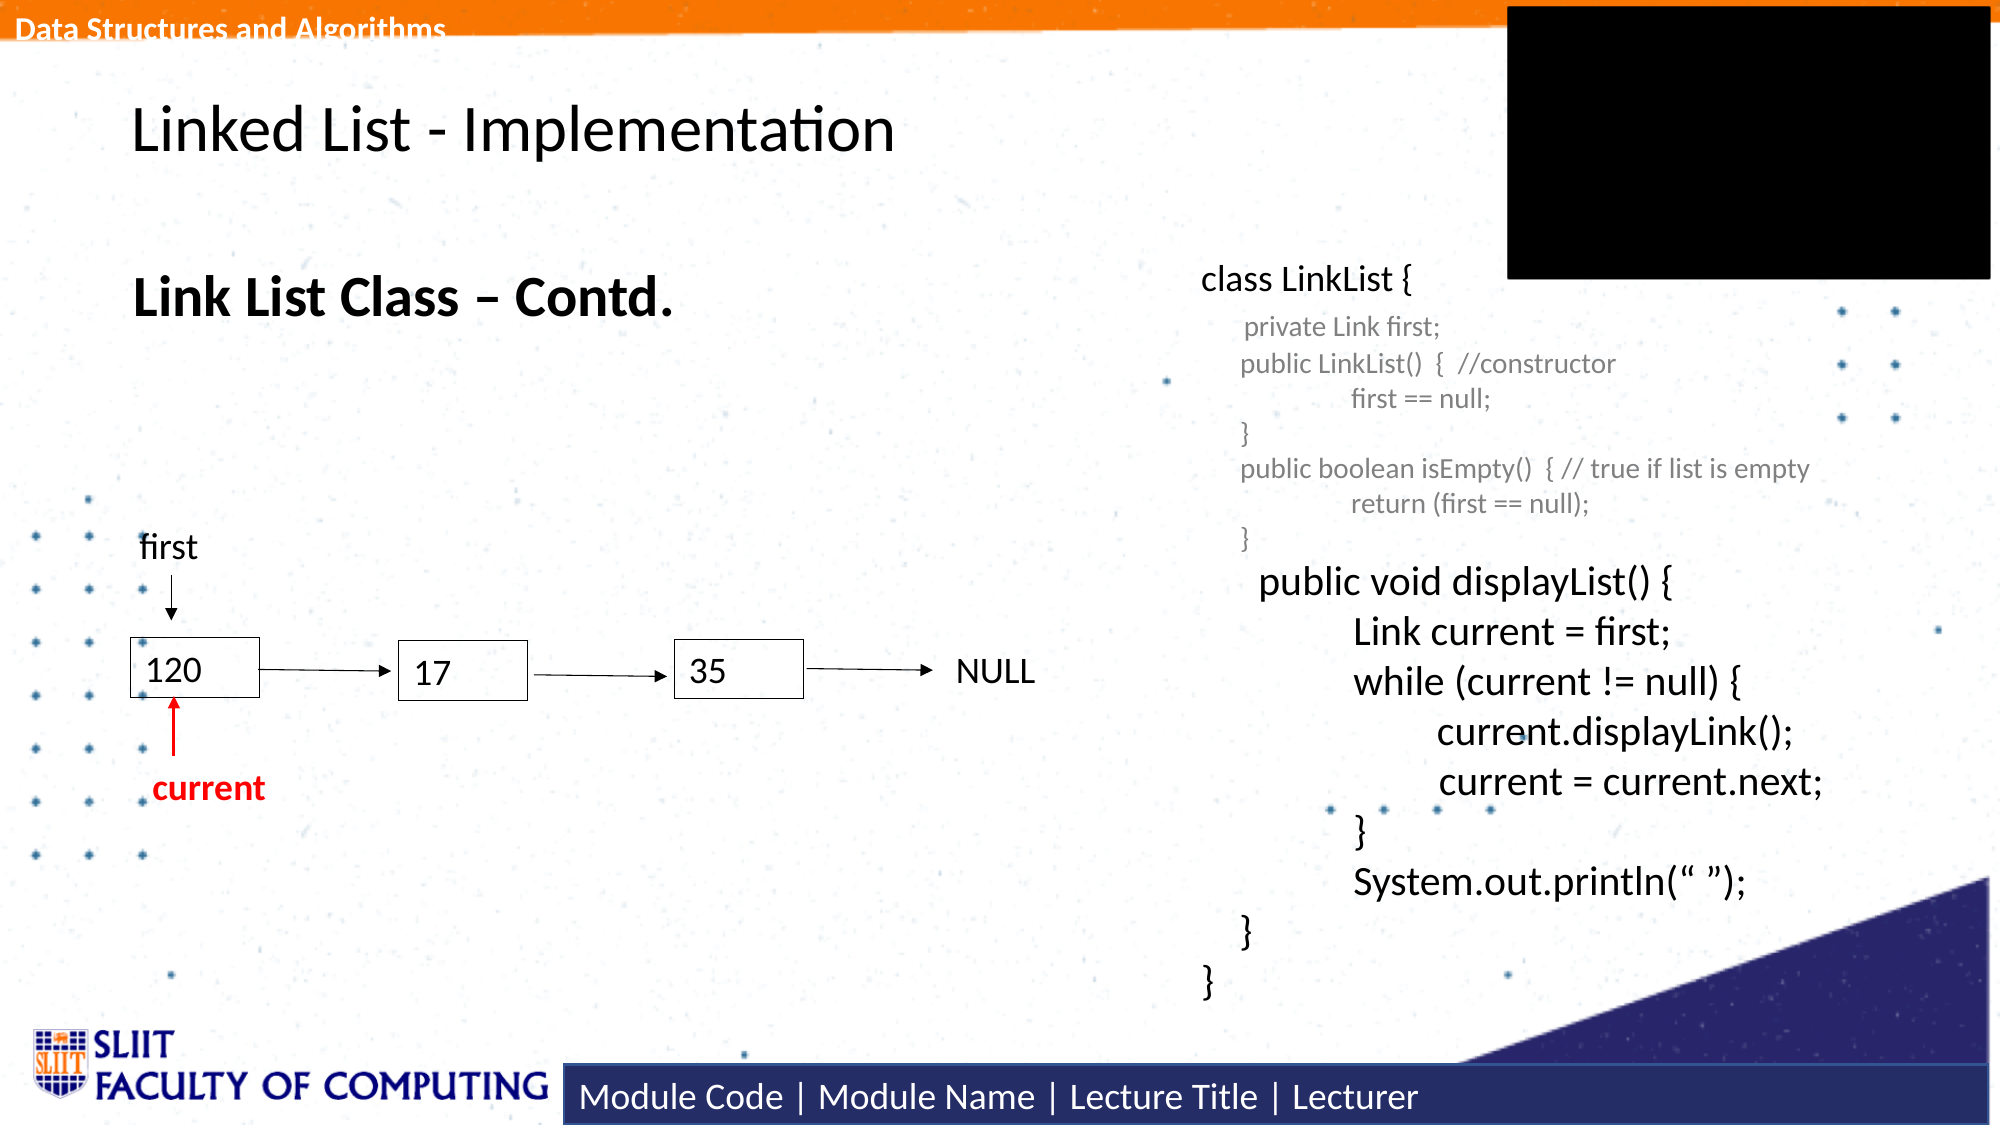

# Linked List - Implementation
class LinkList {
     private Link first;
      public LinkList()  {  //constructor
      	first == null;
      }
      public boolean isEmpty()  { // true if list is empty
      	return (first == null);
      }
      public void displayList() {
                Link current = first;
                while (current != null) {
	         current.displayLink();
                         current = current.next;
                }
                System.out.println(“ ”);
    }
}
Link List Class – Contd.
first
120
NULL
17
35
current